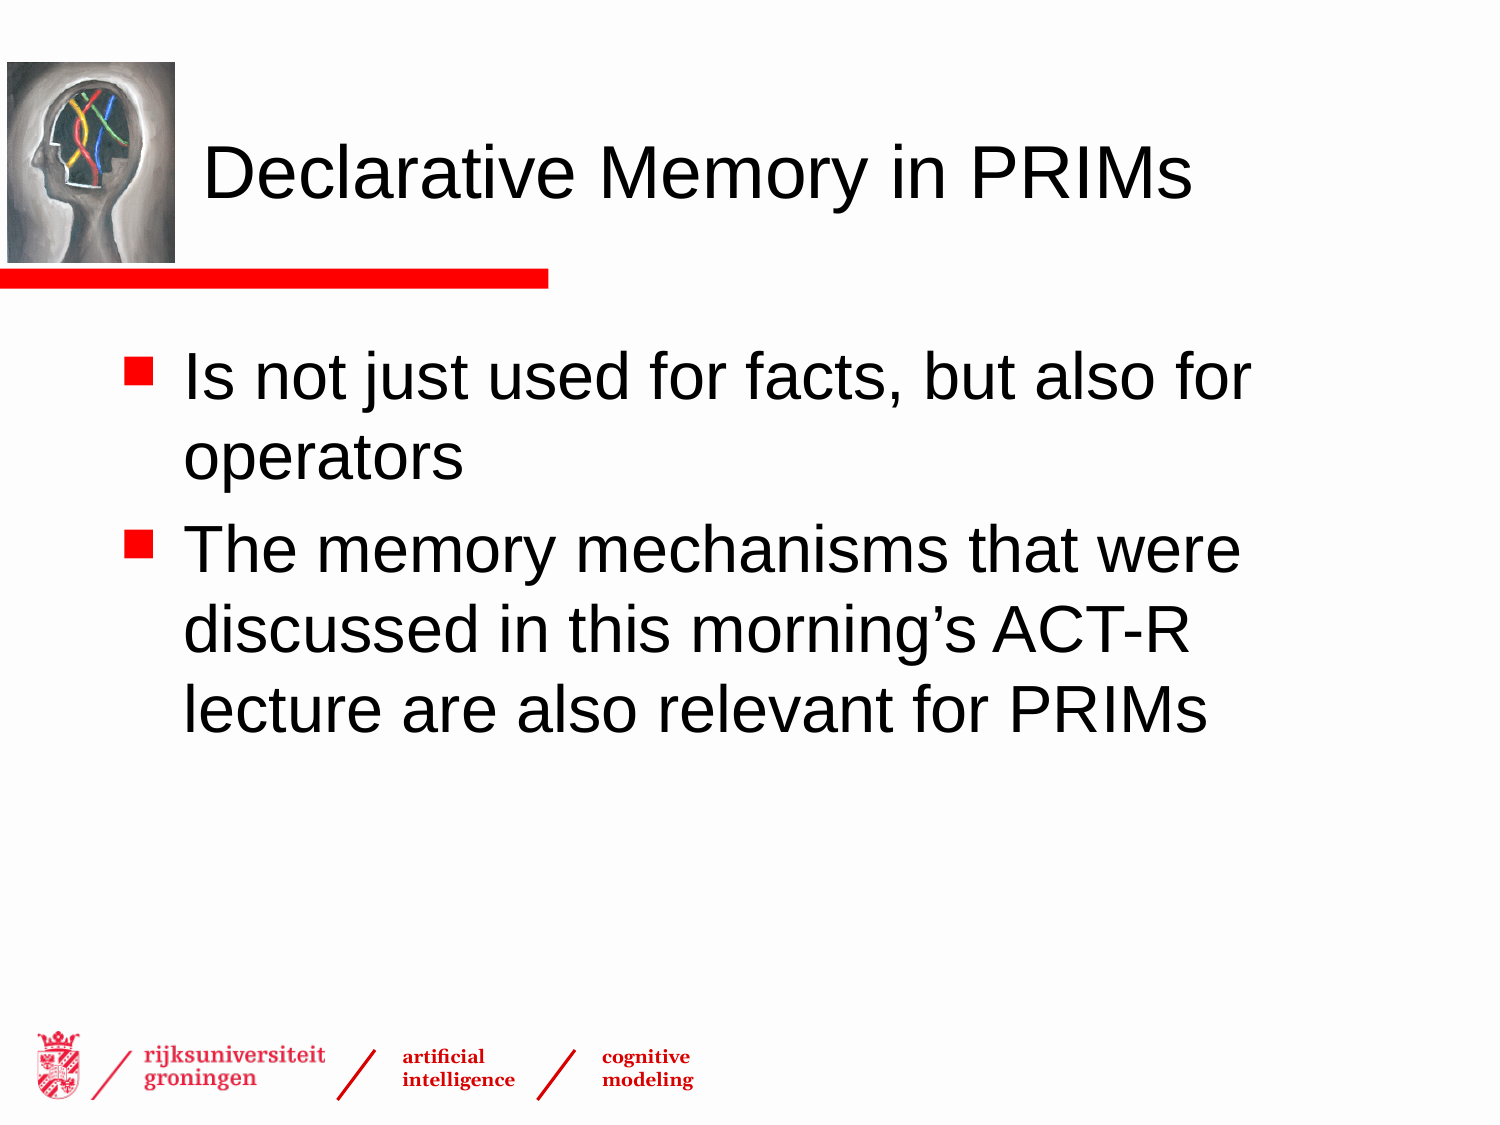

# Declarative Memory in PRIMs
Is not just used for facts, but also for operators
The memory mechanisms that were discussed in this morning’s ACT-R lecture are also relevant for PRIMs